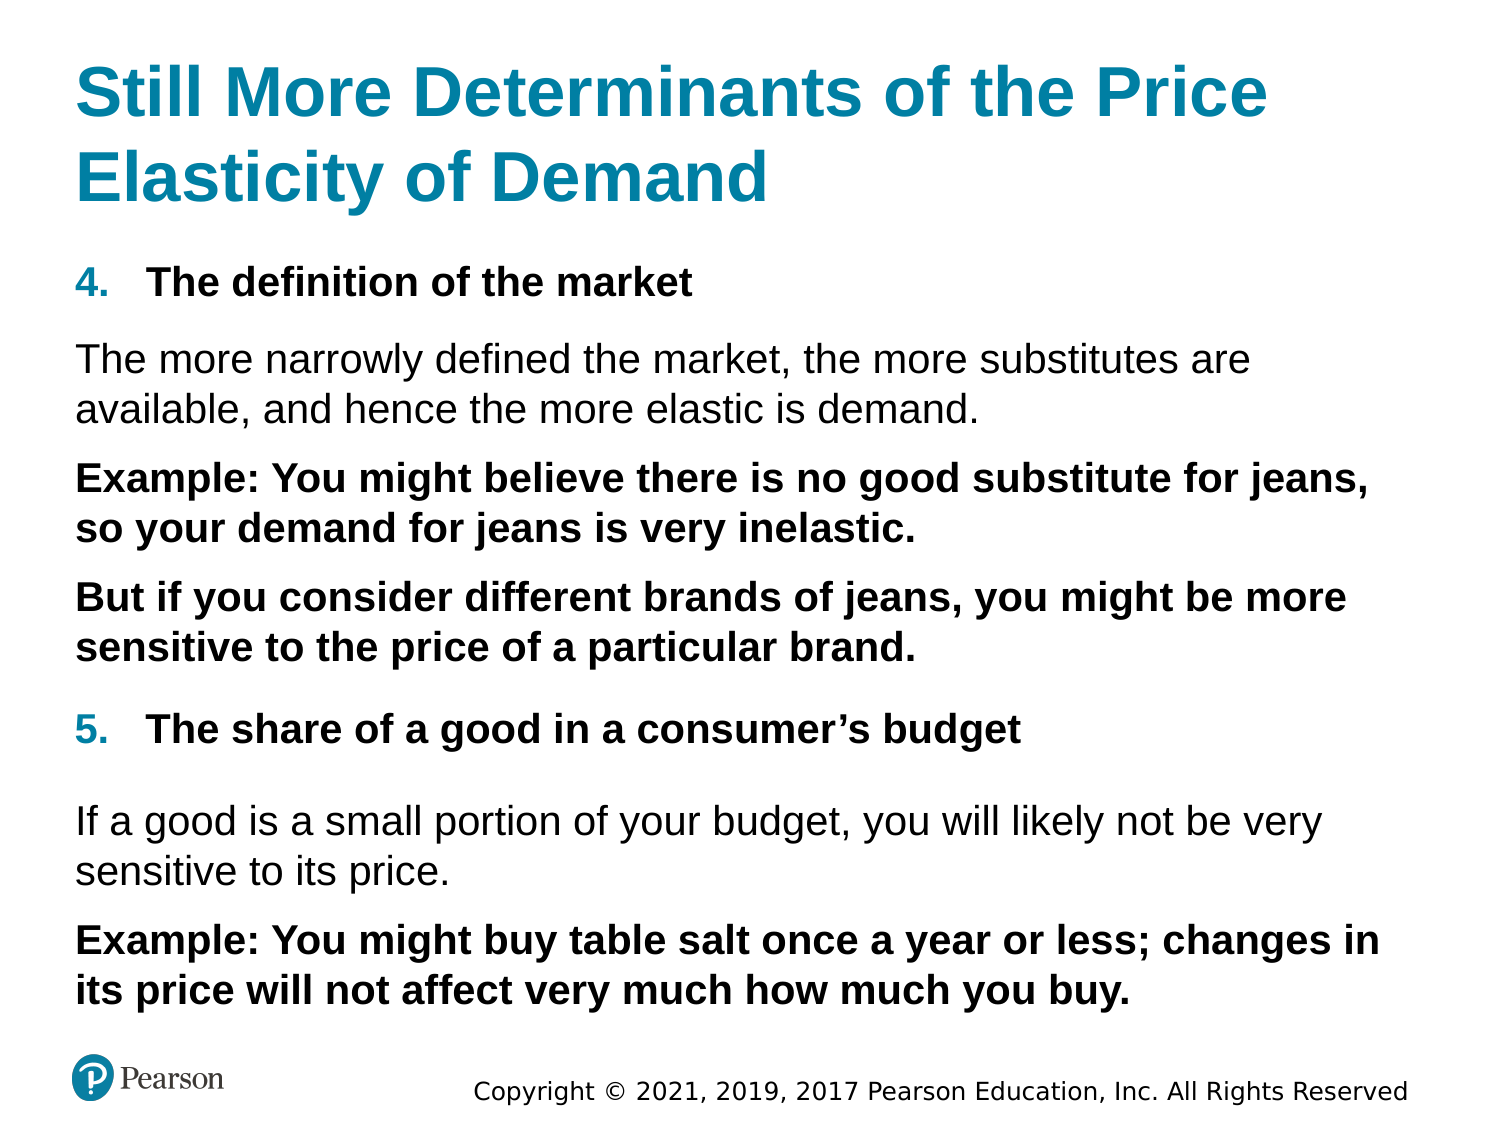

# Still More Determinants of the Price Elasticity of Demand
The definition of the market
The more narrowly defined the market, the more substitutes are available, and hence the more elastic is demand.
Example: You might believe there is no good substitute for jeans, so your demand for jeans is very inelastic.
But if you consider different brands of jeans, you might be more sensitive to the price of a particular brand.
The share of a good in a consumer’s budget
If a good is a small portion of your budget, you will likely not be very sensitive to its price.
Example: You might buy table salt once a year or less; changes in its price will not affect very much how much you buy.